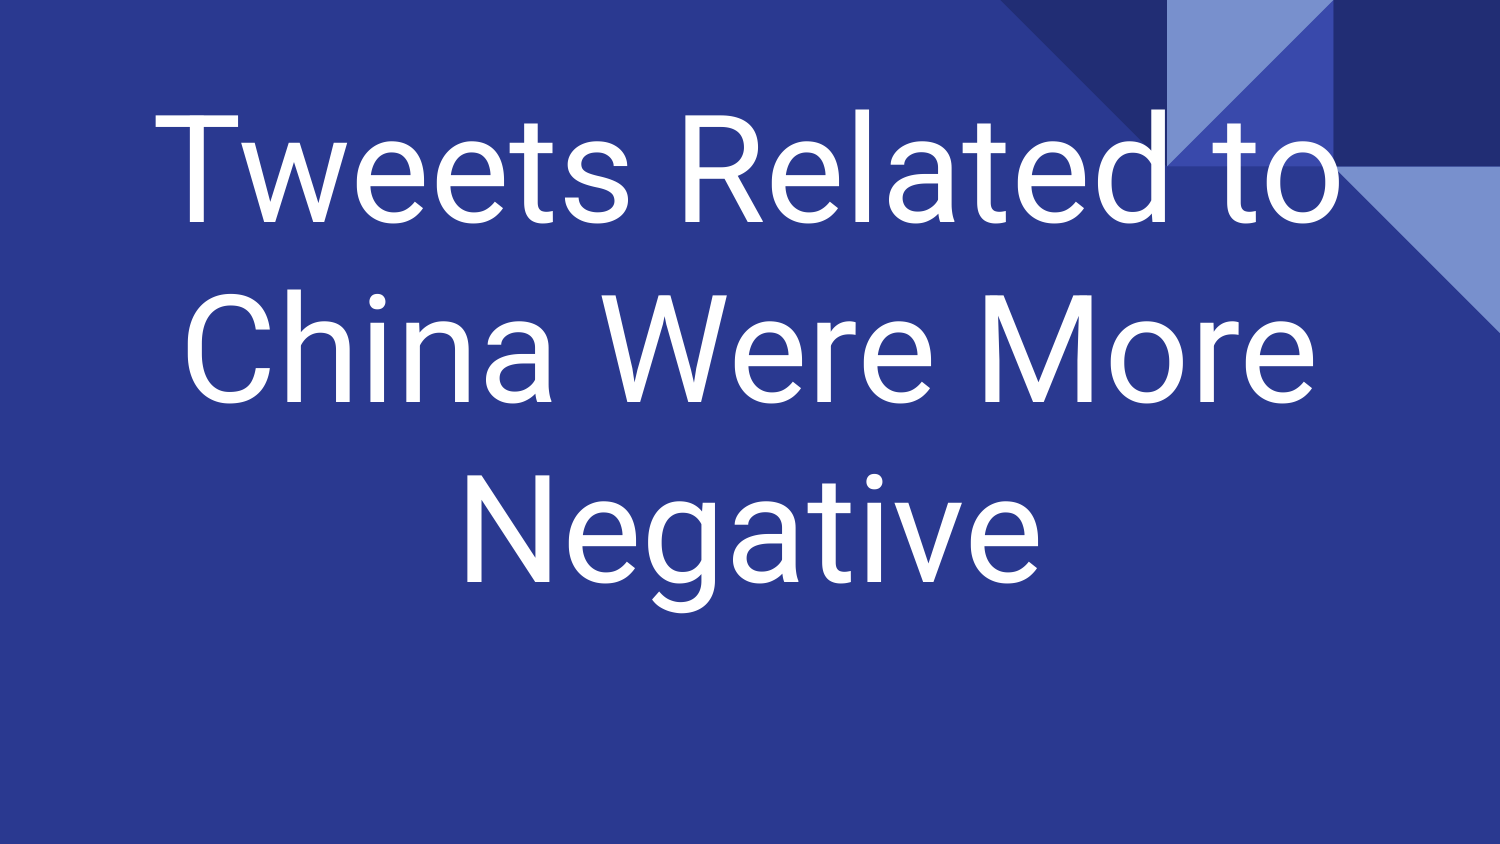

# Tweets Related to China Were More Negative